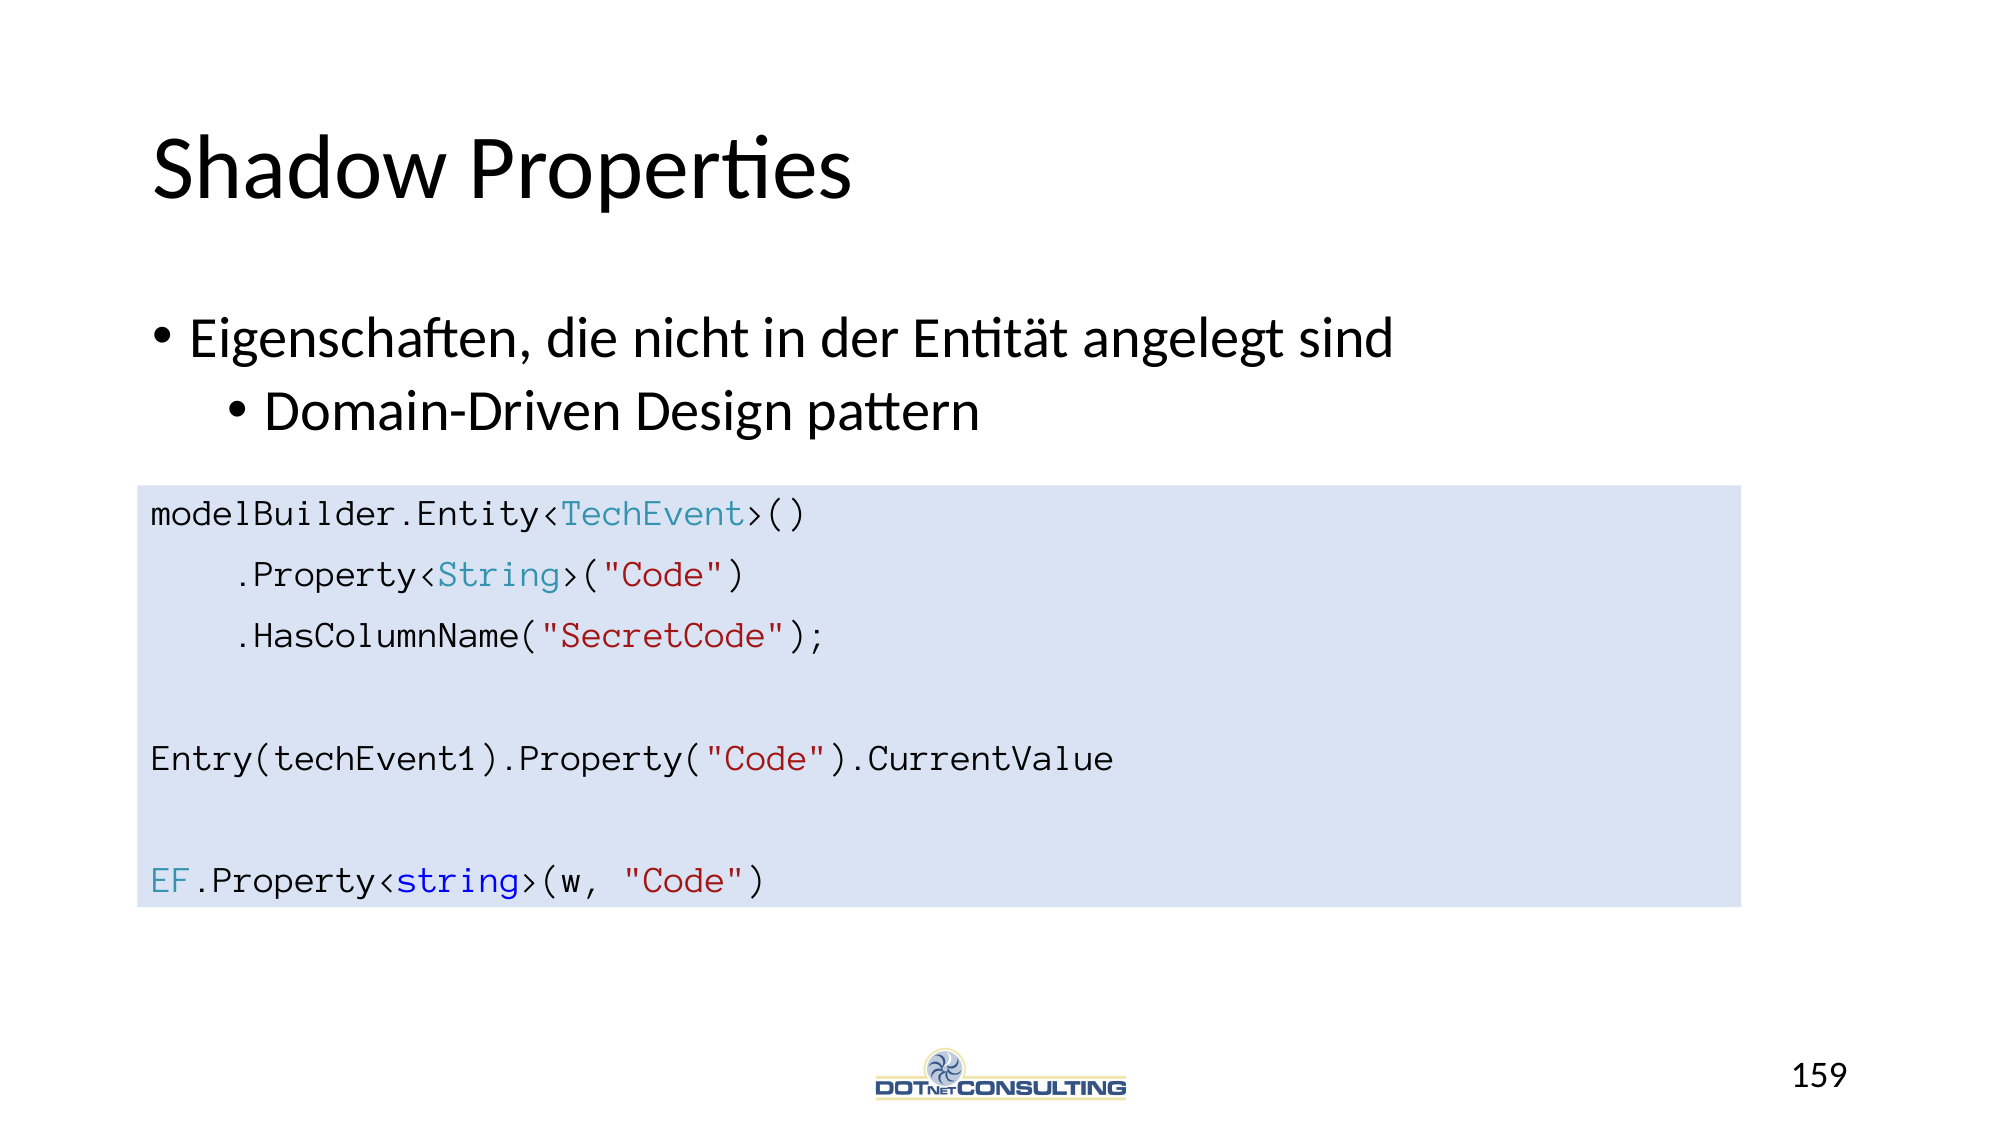

# Shadow Properties
Eigenschaften, die nicht in der Entität angelegt sind
Domain-Driven Design pattern

modelBuilder.Entity<TechEvent>()
    .Property<String>("Code")
    .HasColumnName("SecretCode");

Entry(techEvent1).Property("Code").CurrentValue

EF.Property<string>(w, "Code")
159